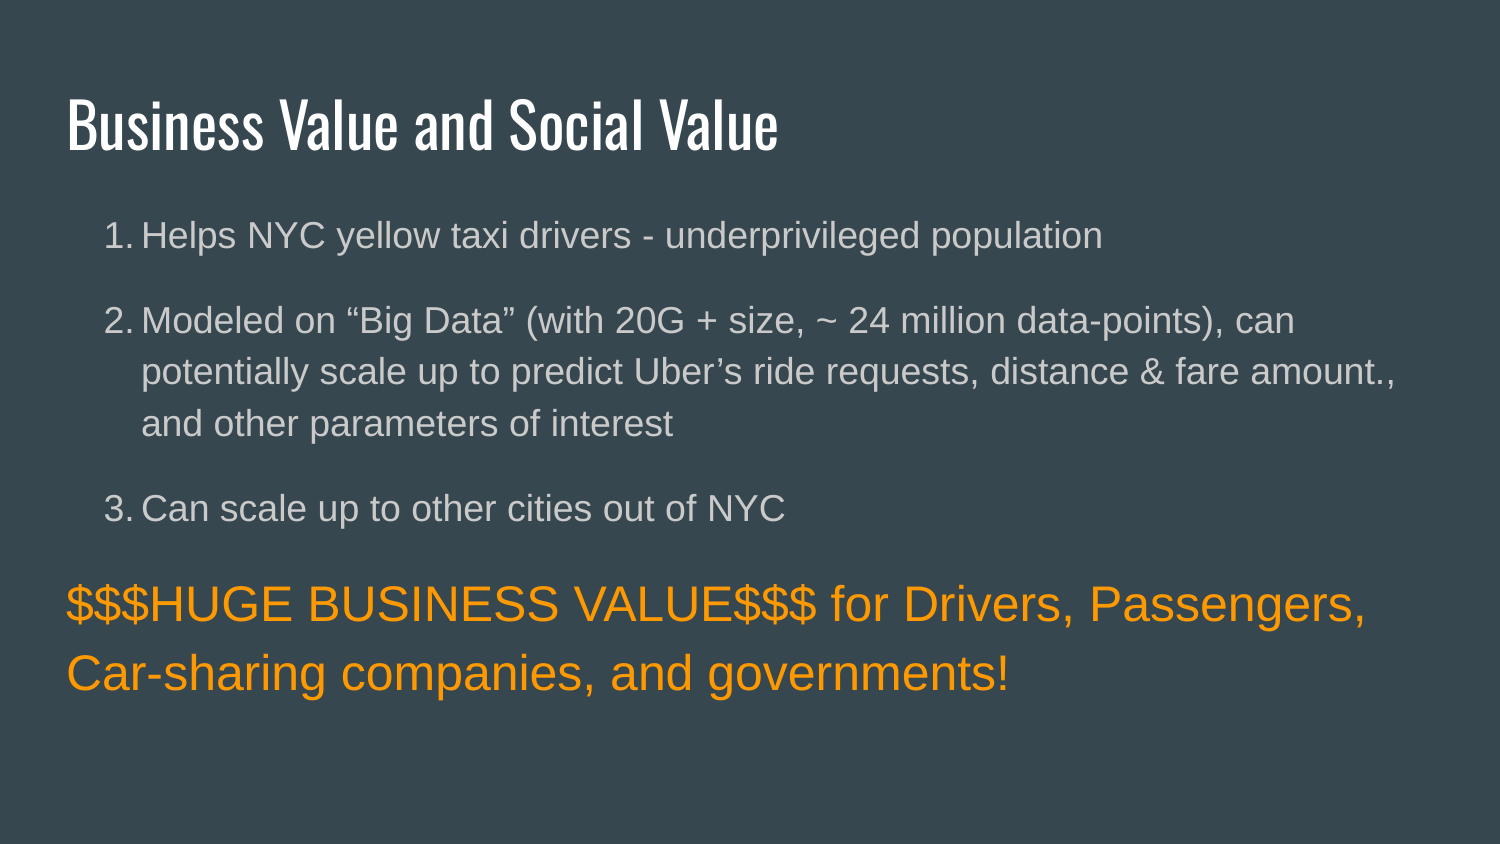

# Business Value and Social Value
Helps NYC yellow taxi drivers - underprivileged population
Modeled on “Big Data” (with 20G + size, ~ 24 million data-points), can potentially scale up to predict Uber’s ride requests, distance & fare amount., and other parameters of interest
Can scale up to other cities out of NYC
$$$HUGE BUSINESS VALUE$$$ for Drivers, Passengers, Car-sharing companies, and governments!